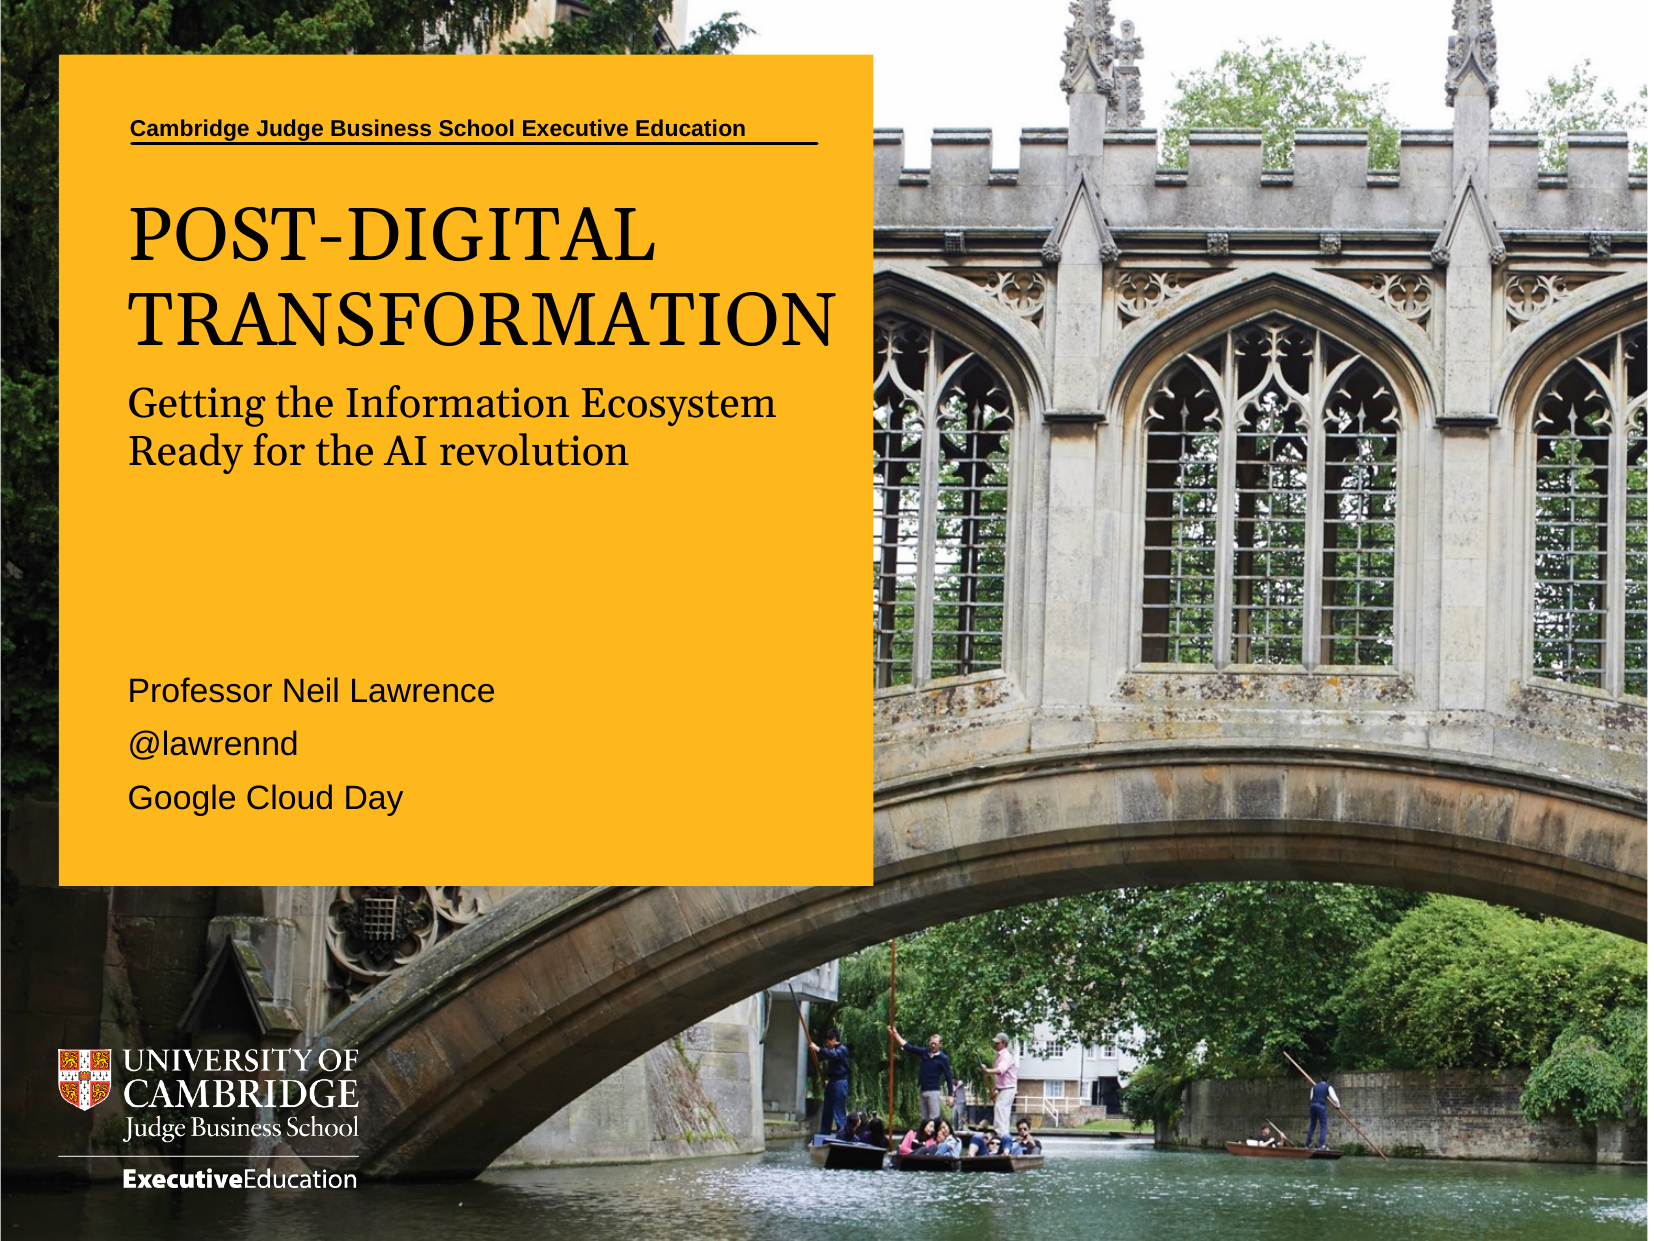

Update Title, Name of Presenter, Date and Venue
Post-Digital Transformation
Getting the Information Ecosystem Ready for the AI revolution
Professor Neil Lawrence
@lawrennd
Google Cloud Day